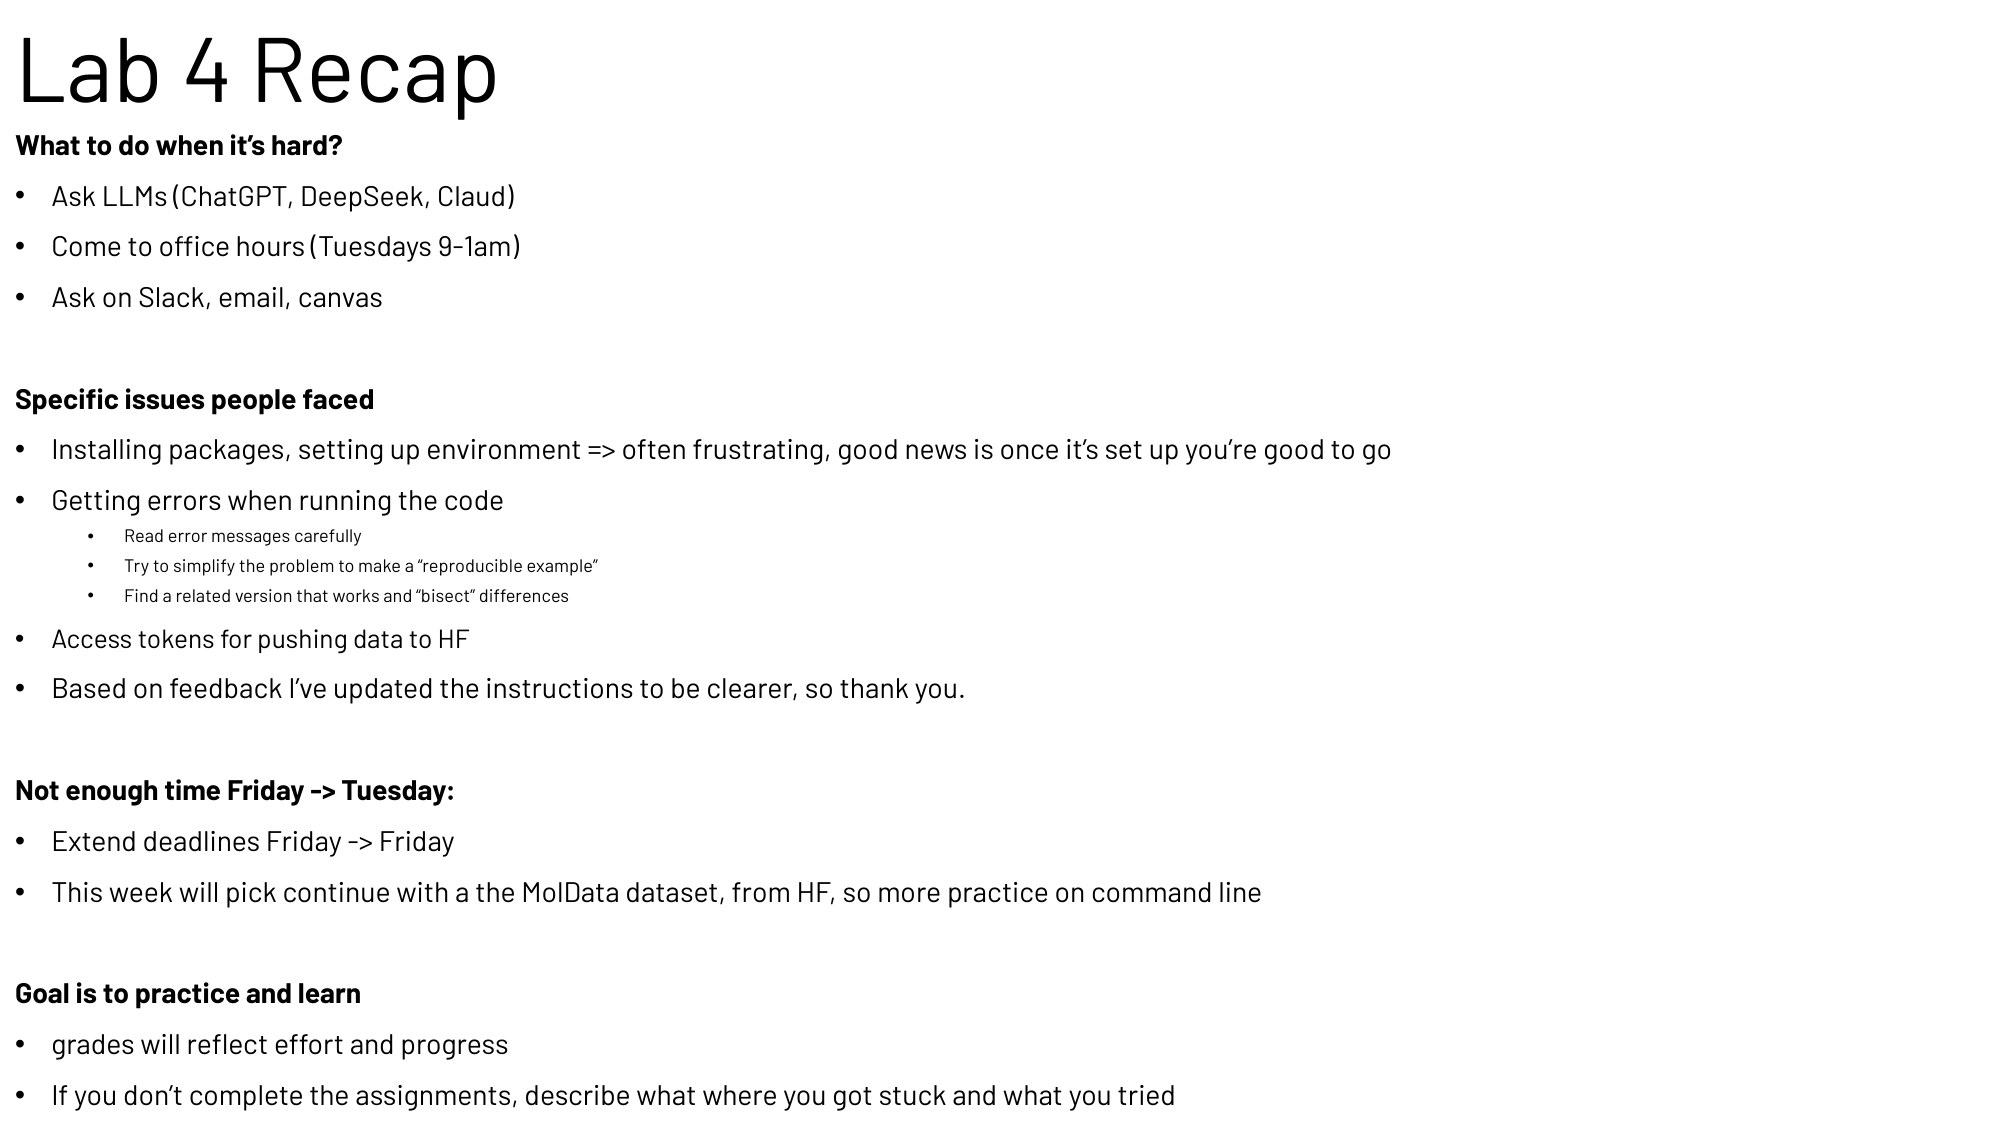

# Lab 4 Recap
What to do when it’s hard?
Ask LLMs (ChatGPT, DeepSeek, Claud)
Come to office hours (Tuesdays 9-1am)
Ask on Slack, email, canvas

Specific issues people faced
Installing packages, setting up environment => often frustrating, good news is once it’s set up you’re good to go
Getting errors when running the code
Read error messages carefully
Try to simplify the problem to make a “reproducible example”
Find a related version that works and “bisect” differences
Access tokens for pushing data to HF
Based on feedback I’ve updated the instructions to be clearer, so thank you.

Not enough time Friday -> Tuesday:
Extend deadlines Friday -> Friday
This week will pick continue with a the MolData dataset, from HF, so more practice on command line

Goal is to practice and learn
grades will reflect effort and progress
If you don’t complete the assignments, describe what where you got stuck and what you tried